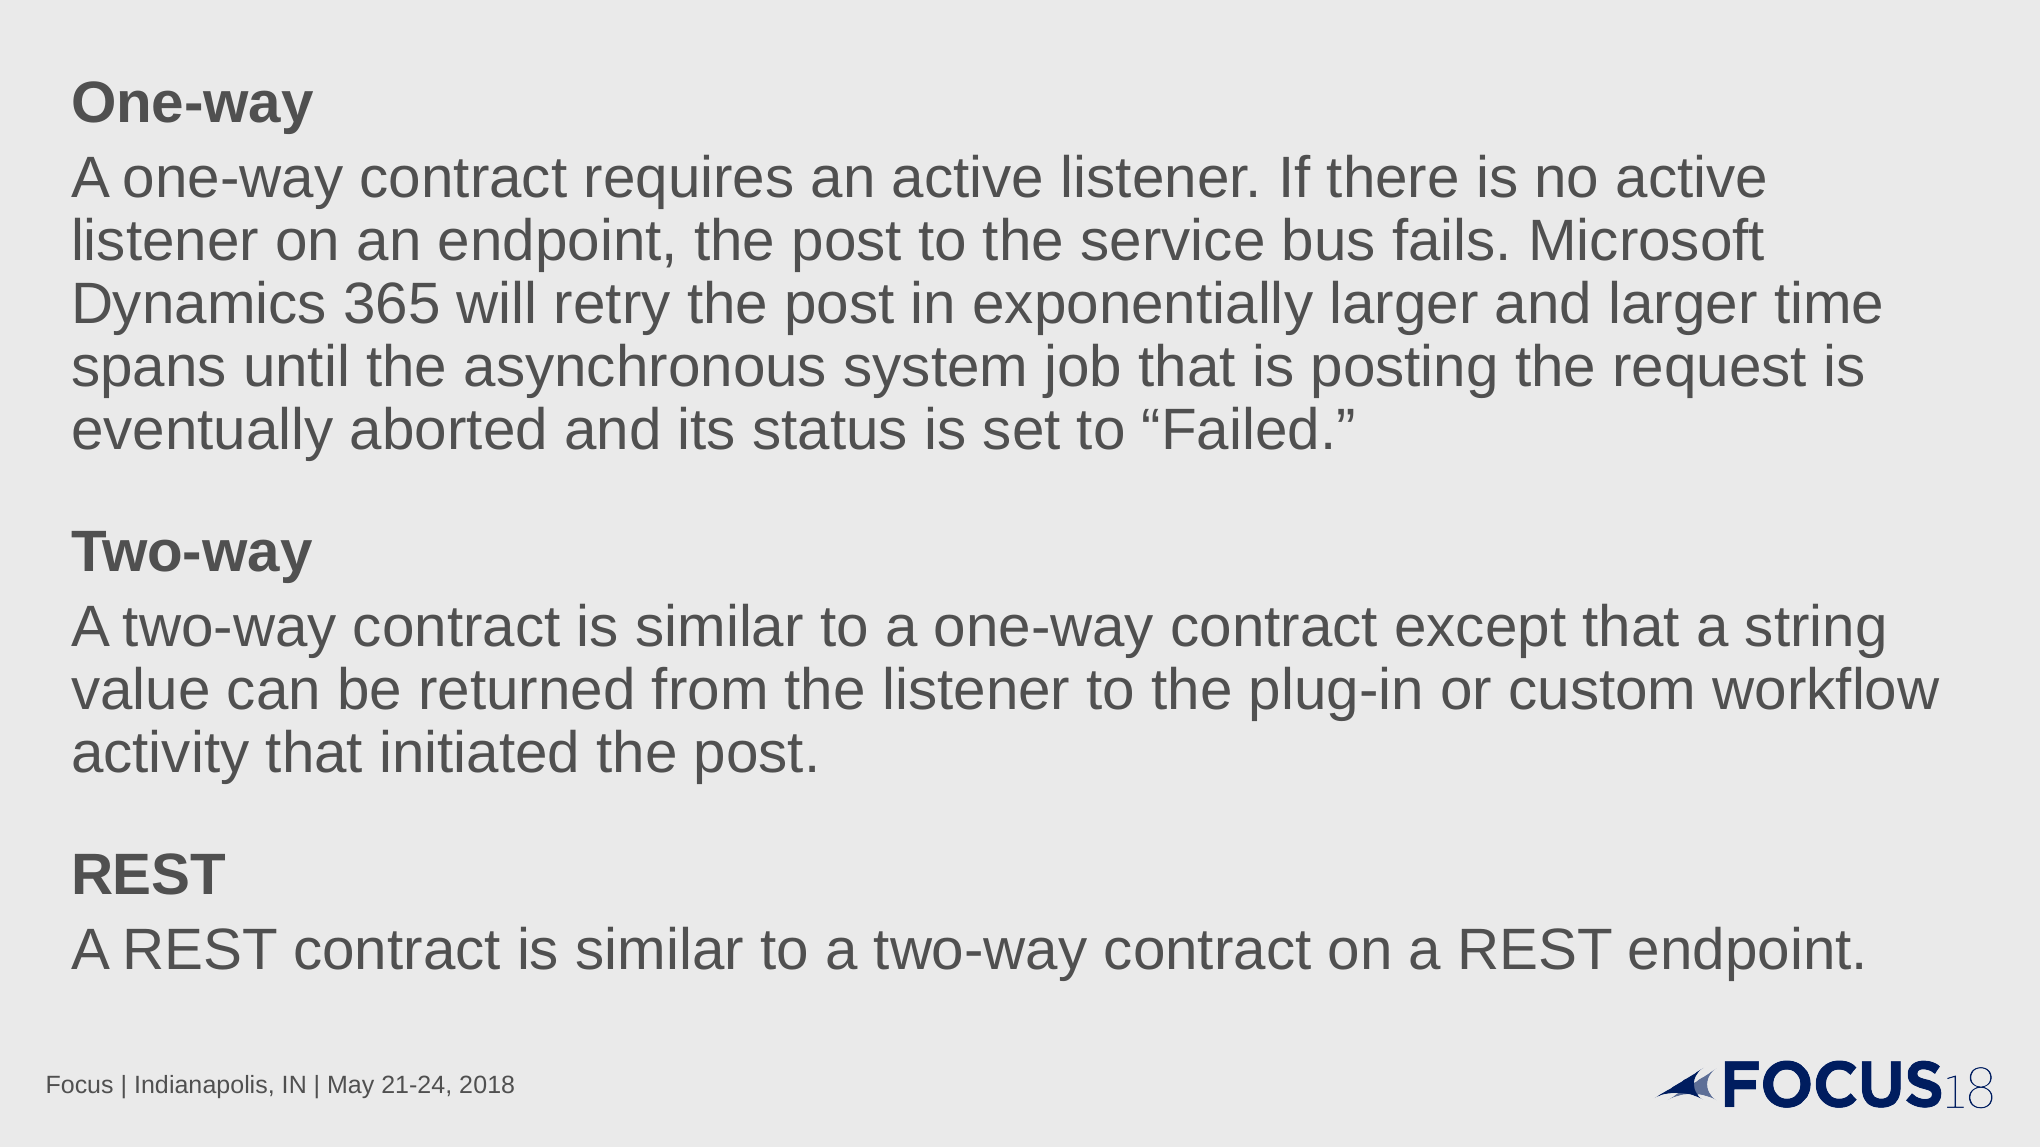

One-way
A one-way contract requires an active listener. If there is no active listener on an endpoint, the post to the service bus fails. Microsoft Dynamics 365 will retry the post in exponentially larger and larger time spans until the asynchronous system job that is posting the request is eventually aborted and its status is set to “Failed.”

Two-way
A two-way contract is similar to a one-way contract except that a string value can be returned from the listener to the plug-in or custom workflow activity that initiated the post.

REST
A REST contract is similar to a two-way contract on a REST endpoint.